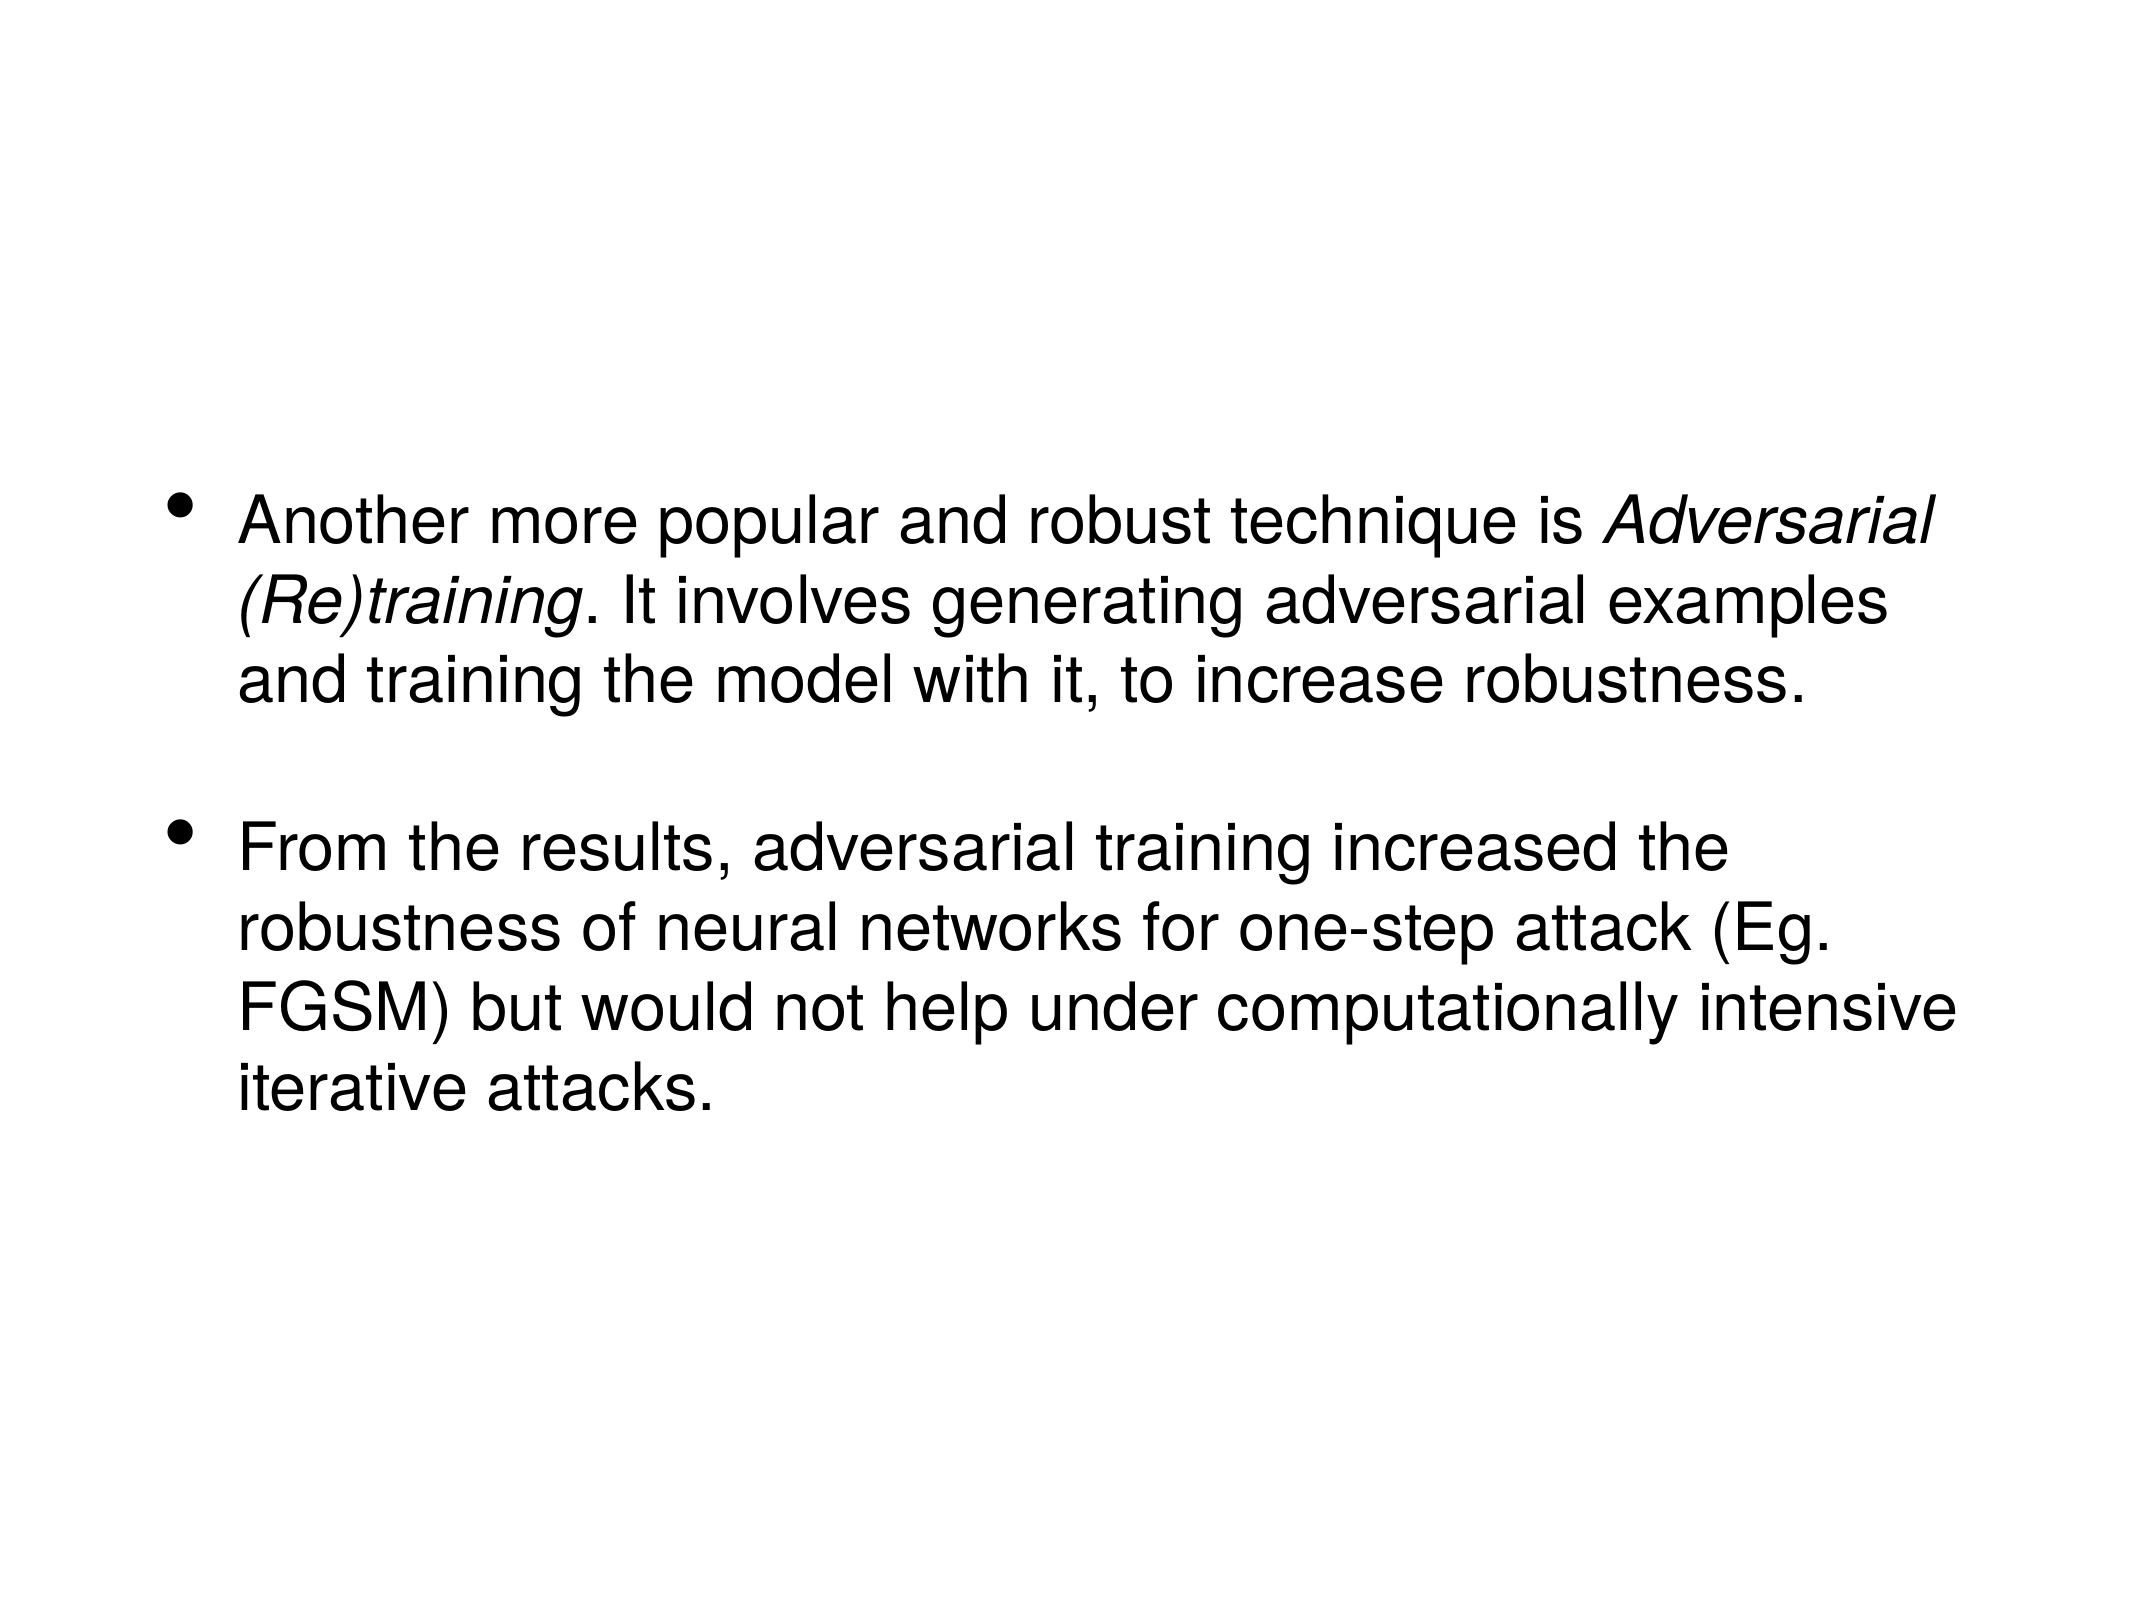

Another more popular and robust technique is Adversarial (Re)training. It involves generating adversarial examples and training the model with it, to increase robustness.
From the results, adversarial training increased the robustness of neural networks for one-step attack (Eg. FGSM) but would not help under computationally intensive iterative attacks.